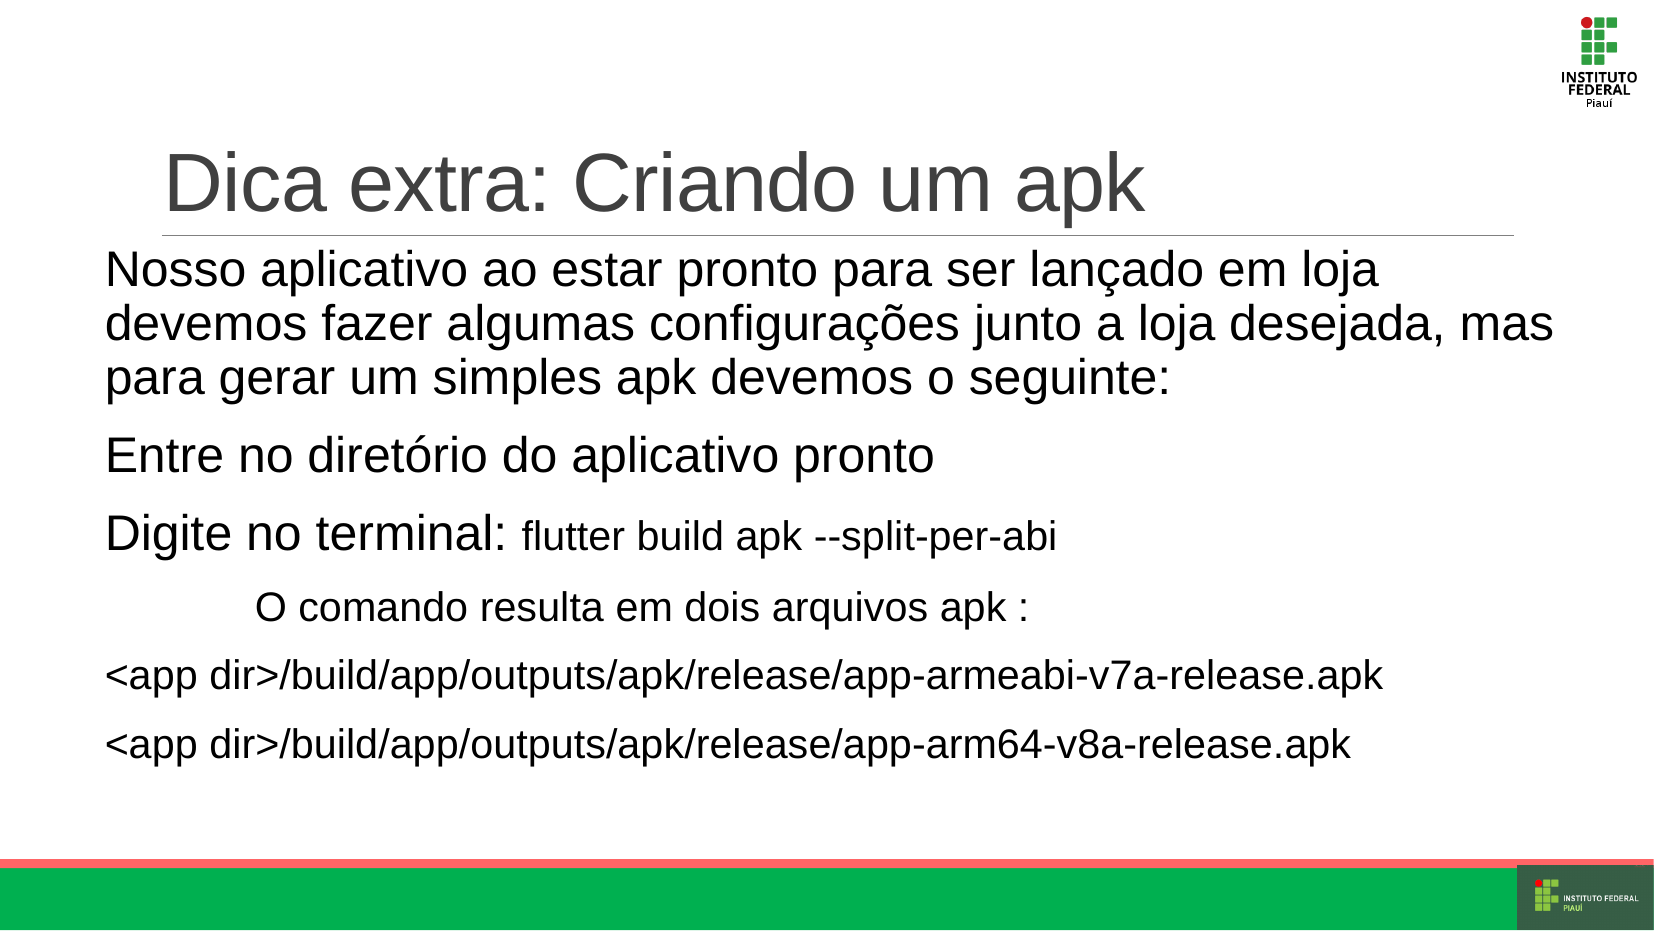

# Dica extra: Criando um apk
Nosso aplicativo ao estar pronto para ser lançado em loja devemos fazer algumas configurações junto a loja desejada, mas para gerar um simples apk devemos o seguinte:
Entre no diretório do aplicativo pronto
Digite no terminal: flutter build apk --split-per-abi
	O comando resulta em dois arquivos apk :
<app dir>/build/app/outputs/apk/release/app-armeabi-v7a-release.apk
<app dir>/build/app/outputs/apk/release/app-arm64-v8a-release.apk